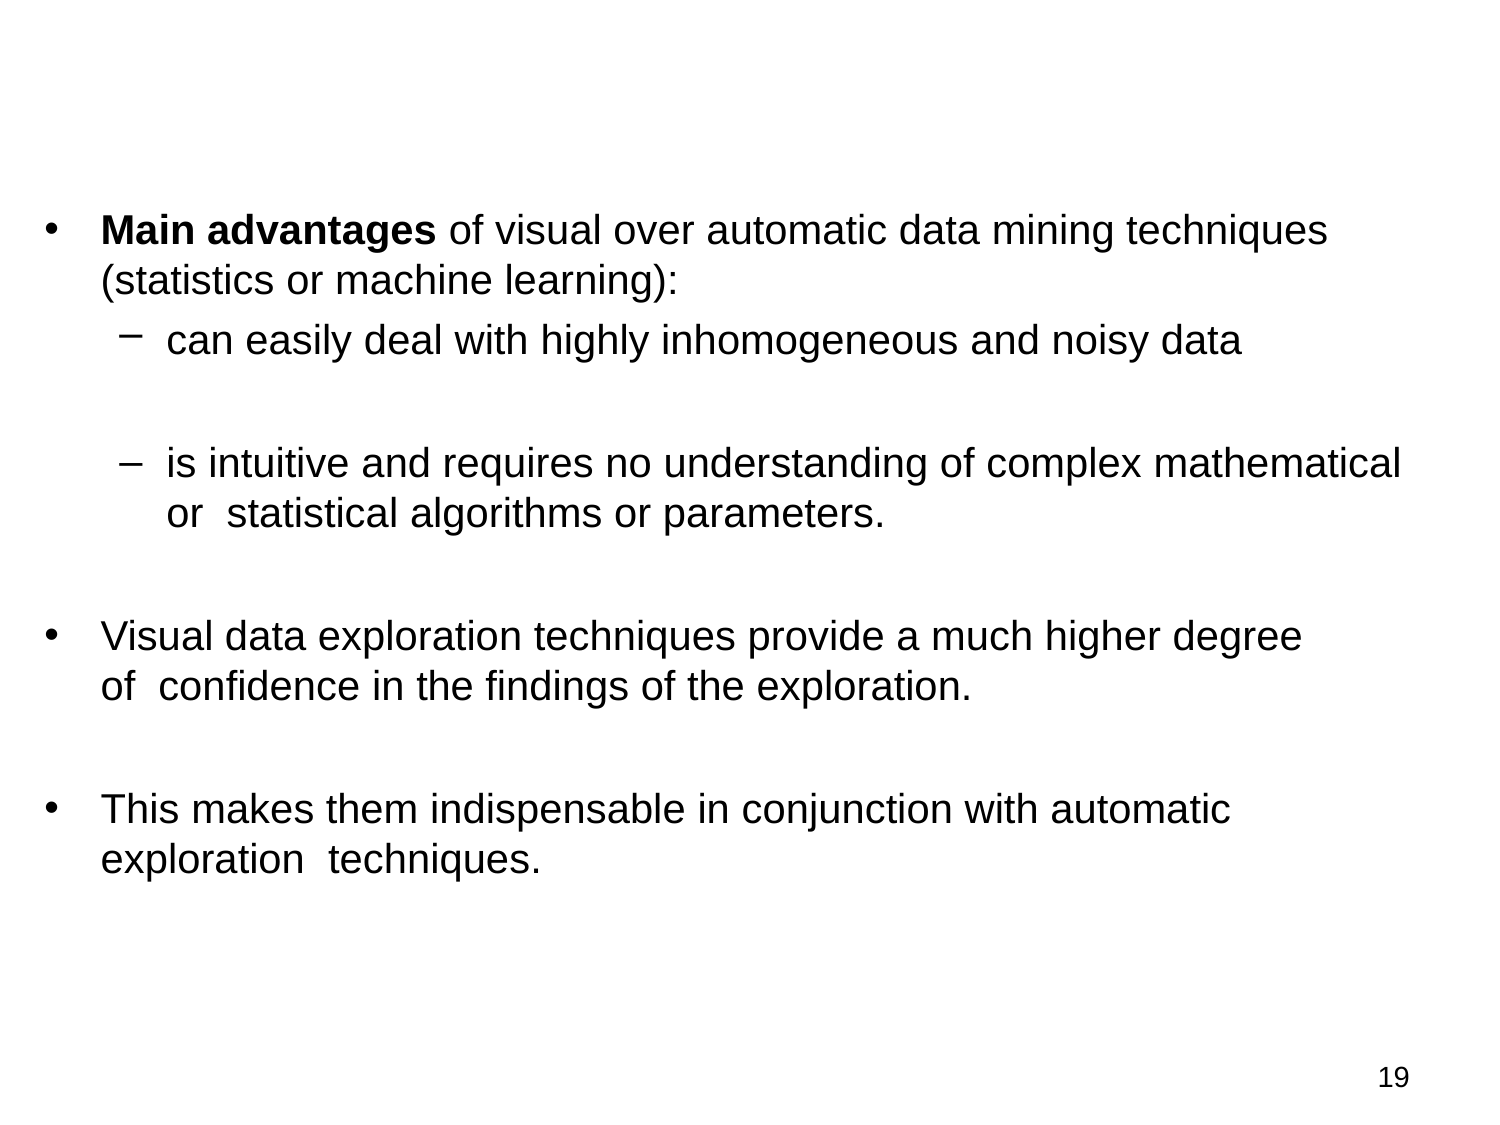

Main advantages of visual over automatic data mining techniques
(statistics or machine learning):
can easily deal with highly inhomogeneous and noisy data

is intuitive and requires no understanding of complex mathematical or  statistical algorithms or parameters.

Visual data exploration techniques provide a much higher degree of  confidence in the findings of the exploration.

This makes them indispensable in conjunction with automatic exploration  techniques.
19